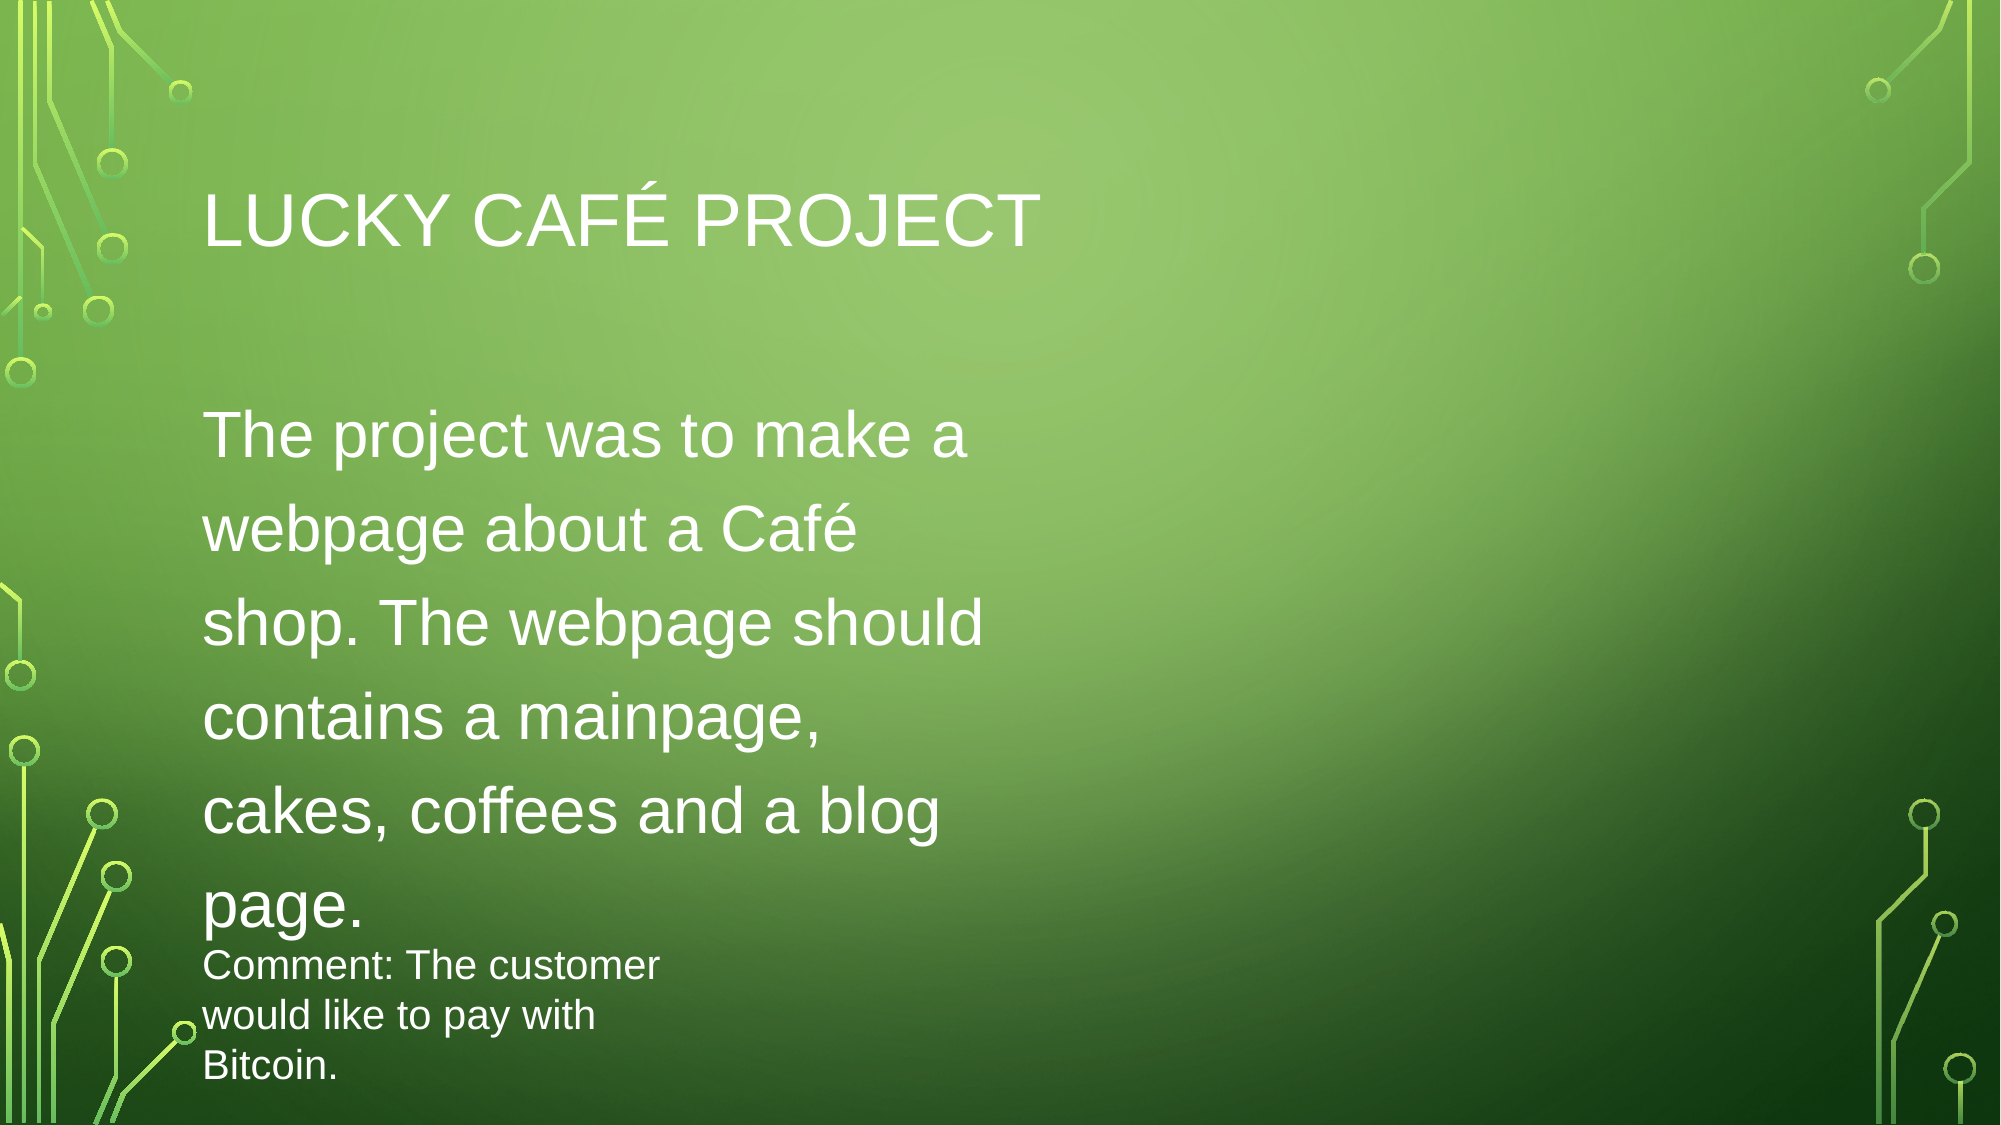

# Lucky Café project
The project was to make a webpage about a Café shop. The webpage should contains a mainpage, cakes, coffees and a blog page.
Comment: The customer would like to pay with Bitcoin.